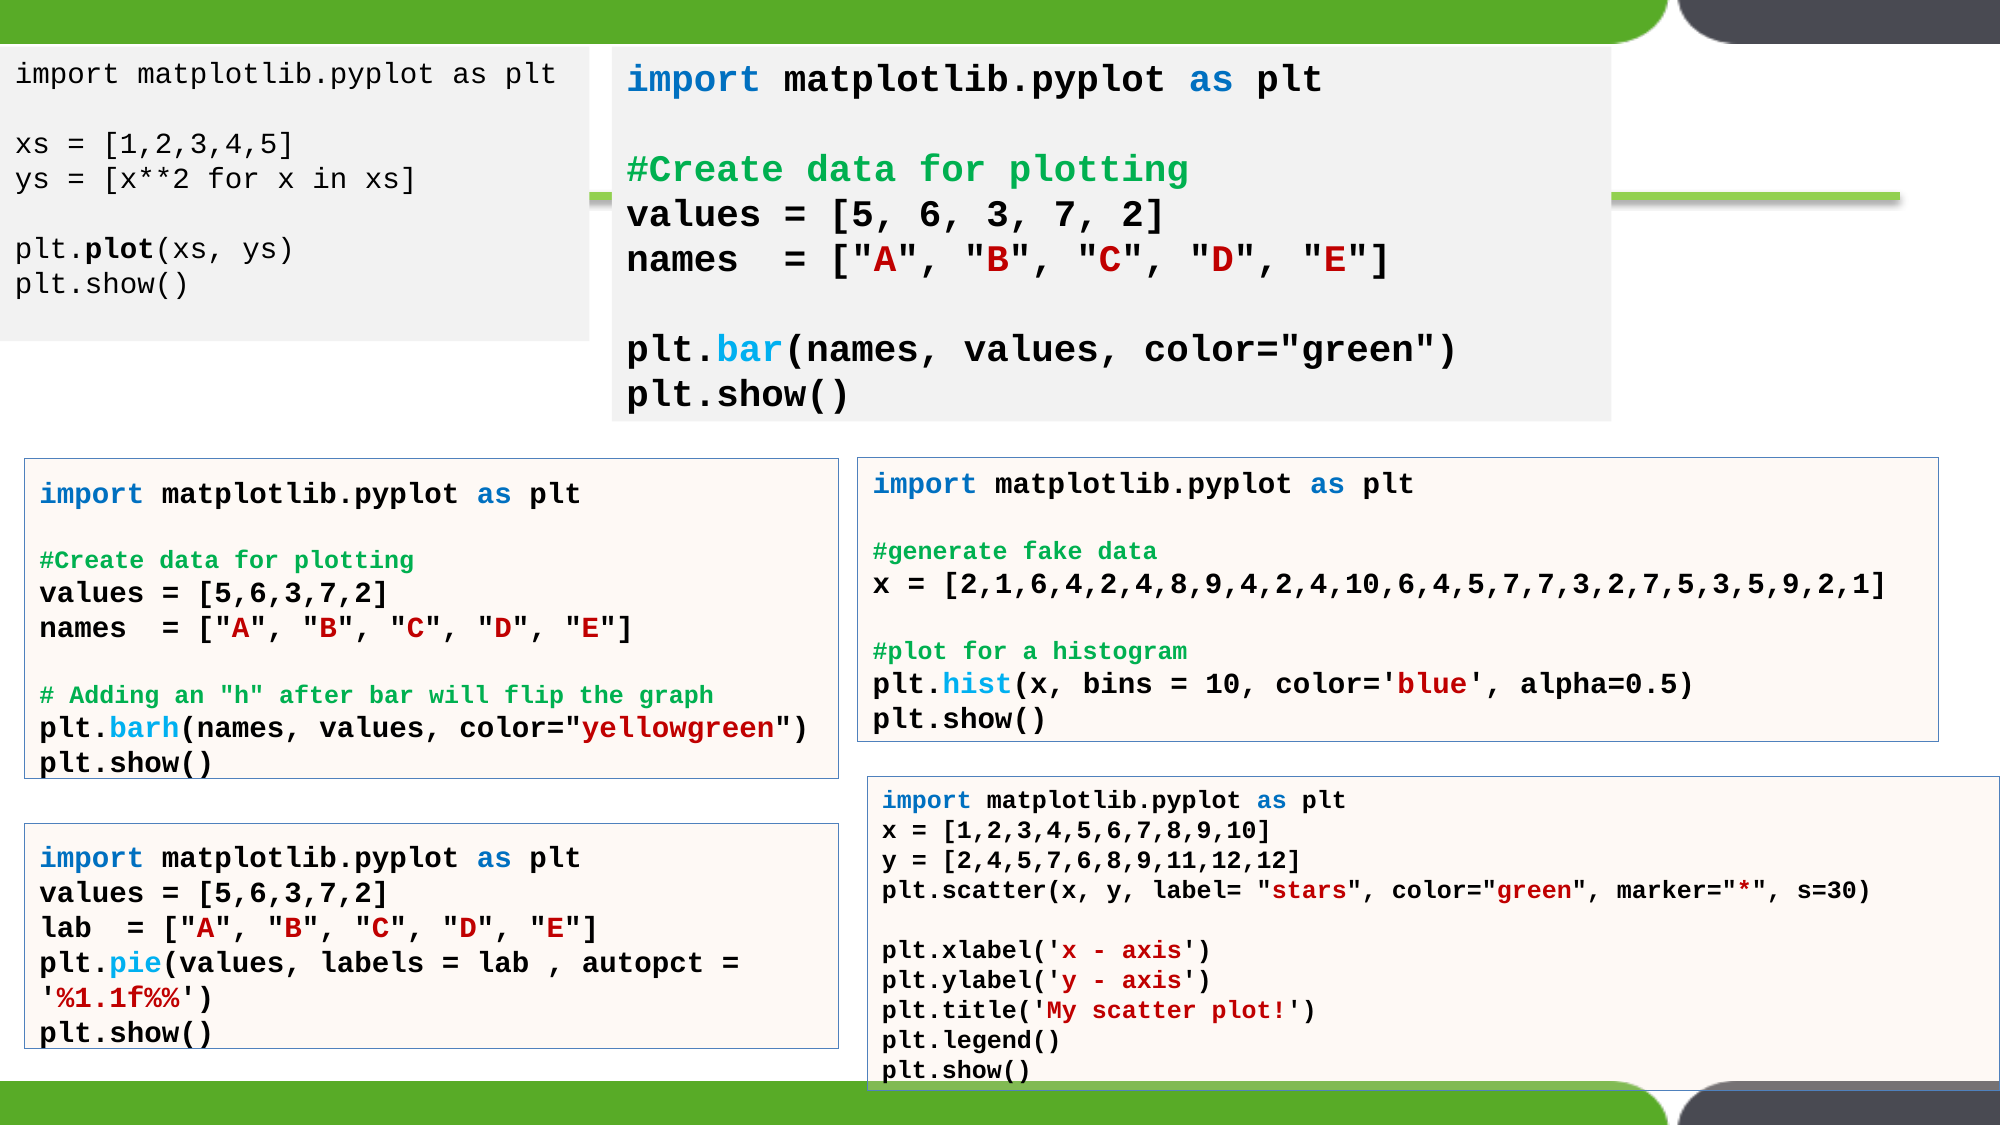

import matplotlib.pyplot as plt

xs = [1,2,3,4,5]
ys = [x**2 for x in xs]

plt.plot(xs, ys)
plt.show()

import matplotlib.pyplot as plt

#Create data for plotting
values = [5, 6, 3, 7, 2]
names  = ["A", "B", "C", "D", "E"]

plt.bar(names, values, color="green")
plt.show()
import matplotlib.pyplot as plt

#Create data for plotting
values = [5,6,3,7,2]
names  = ["A", "B", "C", "D", "E"]

# Adding an "h" after bar will flip the graph plt.barh(names, values, color="yellowgreen") plt.show()
import matplotlib.pyplot as plt

#generate fake data
x = [2,1,6,4,2,4,8,9,4,2,4,10,6,4,5,7,7,3,2,7,5,3,5,9,2,1]

#plot for a histogram
plt.hist(x, bins = 10, color='blue', alpha=0.5)
plt.show()
import matplotlib.pyplot as plt
x = [1,2,3,4,5,6,7,8,9,10]
y = [2,4,5,7,6,8,9,11,12,12]
plt.scatter(x, y, label= "stars", color="green", marker="*", s=30)

plt.xlabel('x - axis')
plt.ylabel('y - axis')
plt.title('My scatter plot!')
plt.legend()
plt.show()
import matplotlib.pyplot as plt
values = [5,6,3,7,2]
lab  = ["A", "B", "C", "D", "E"]
plt.pie(values, labels = lab , autopct = '%1.1f%%')
plt.show()